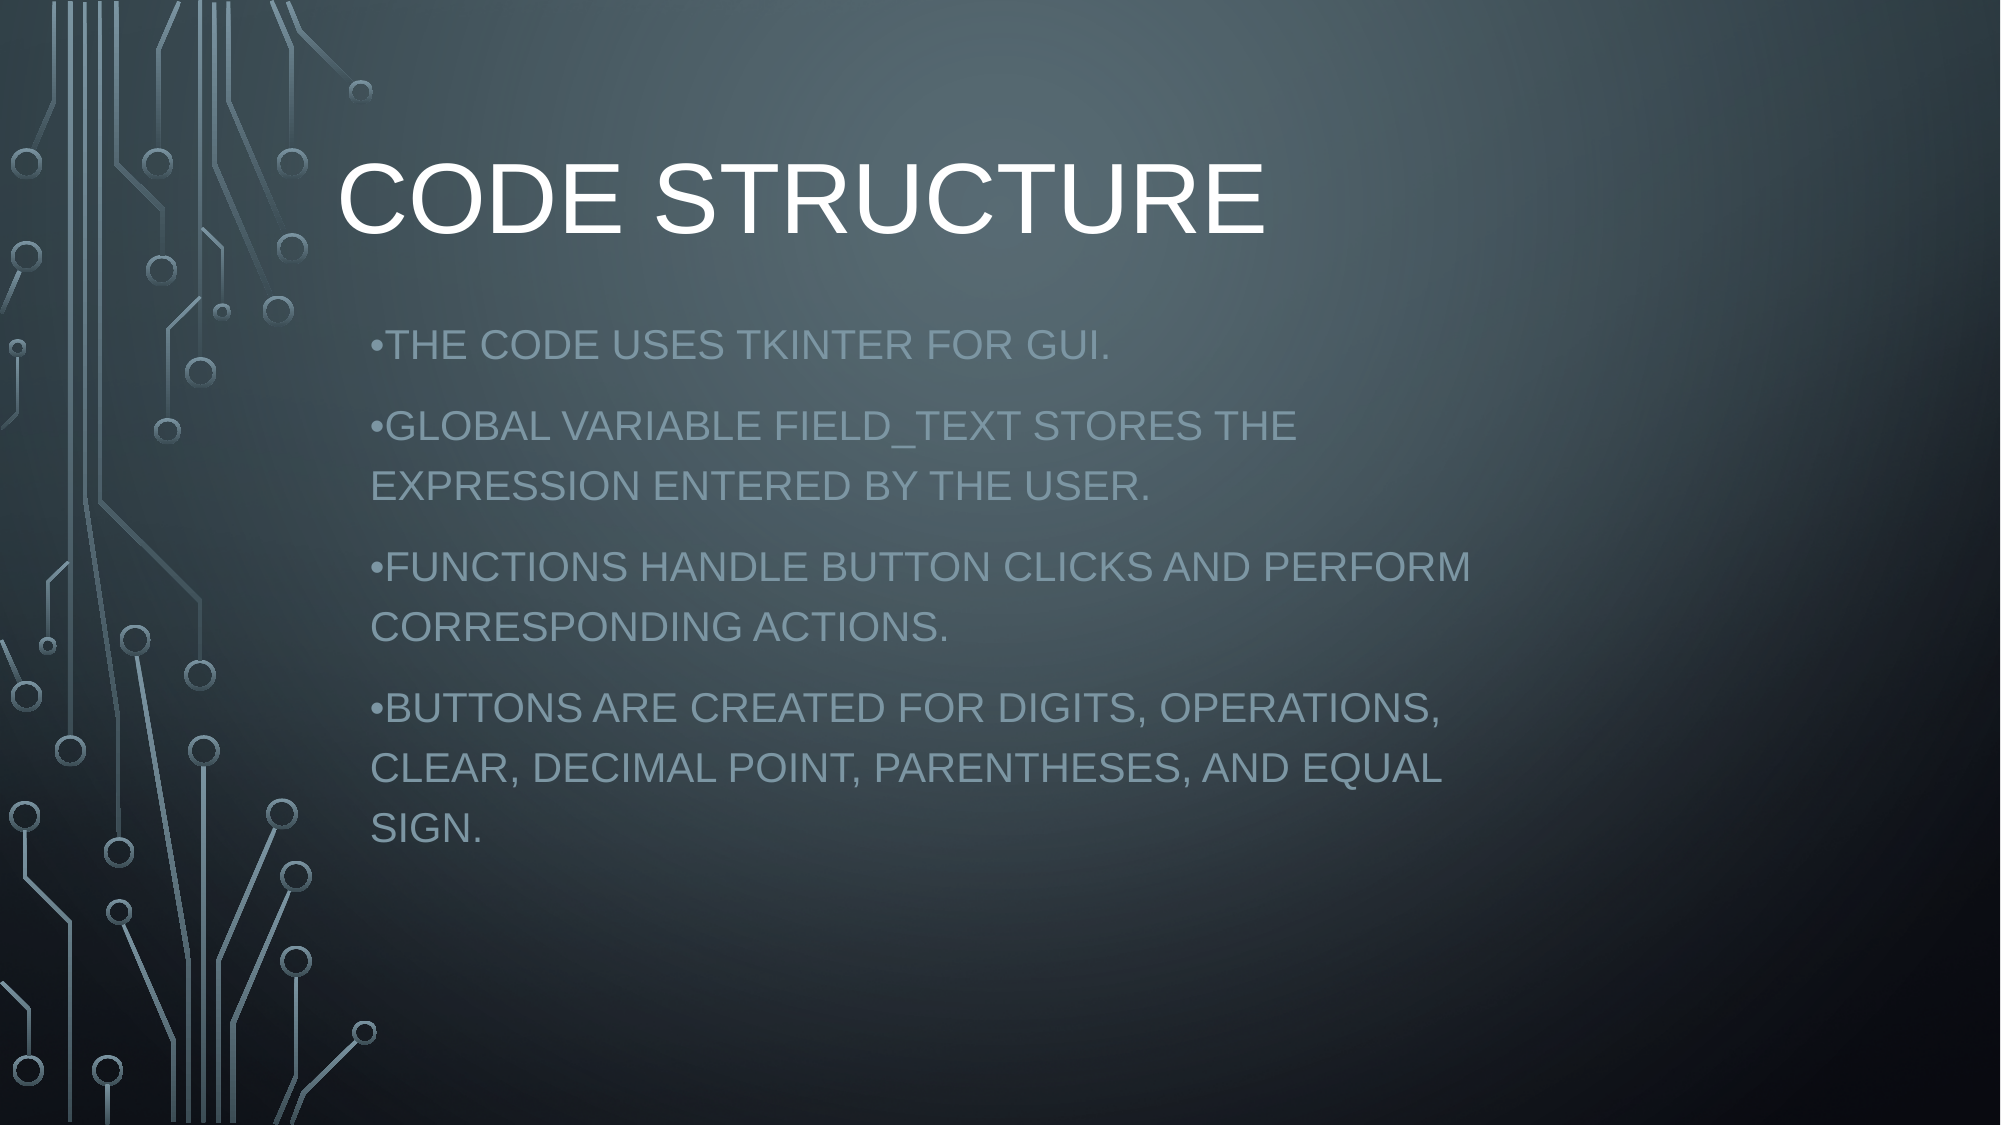

# Code Structure
•The code uses Tkinter for GUI.
•Global variable field_text stores the expression entered by the user.
•Functions handle button clicks and perform corresponding actions.
•Buttons are created for digits, operations, clear, decimal point, parentheses, and equal sign.